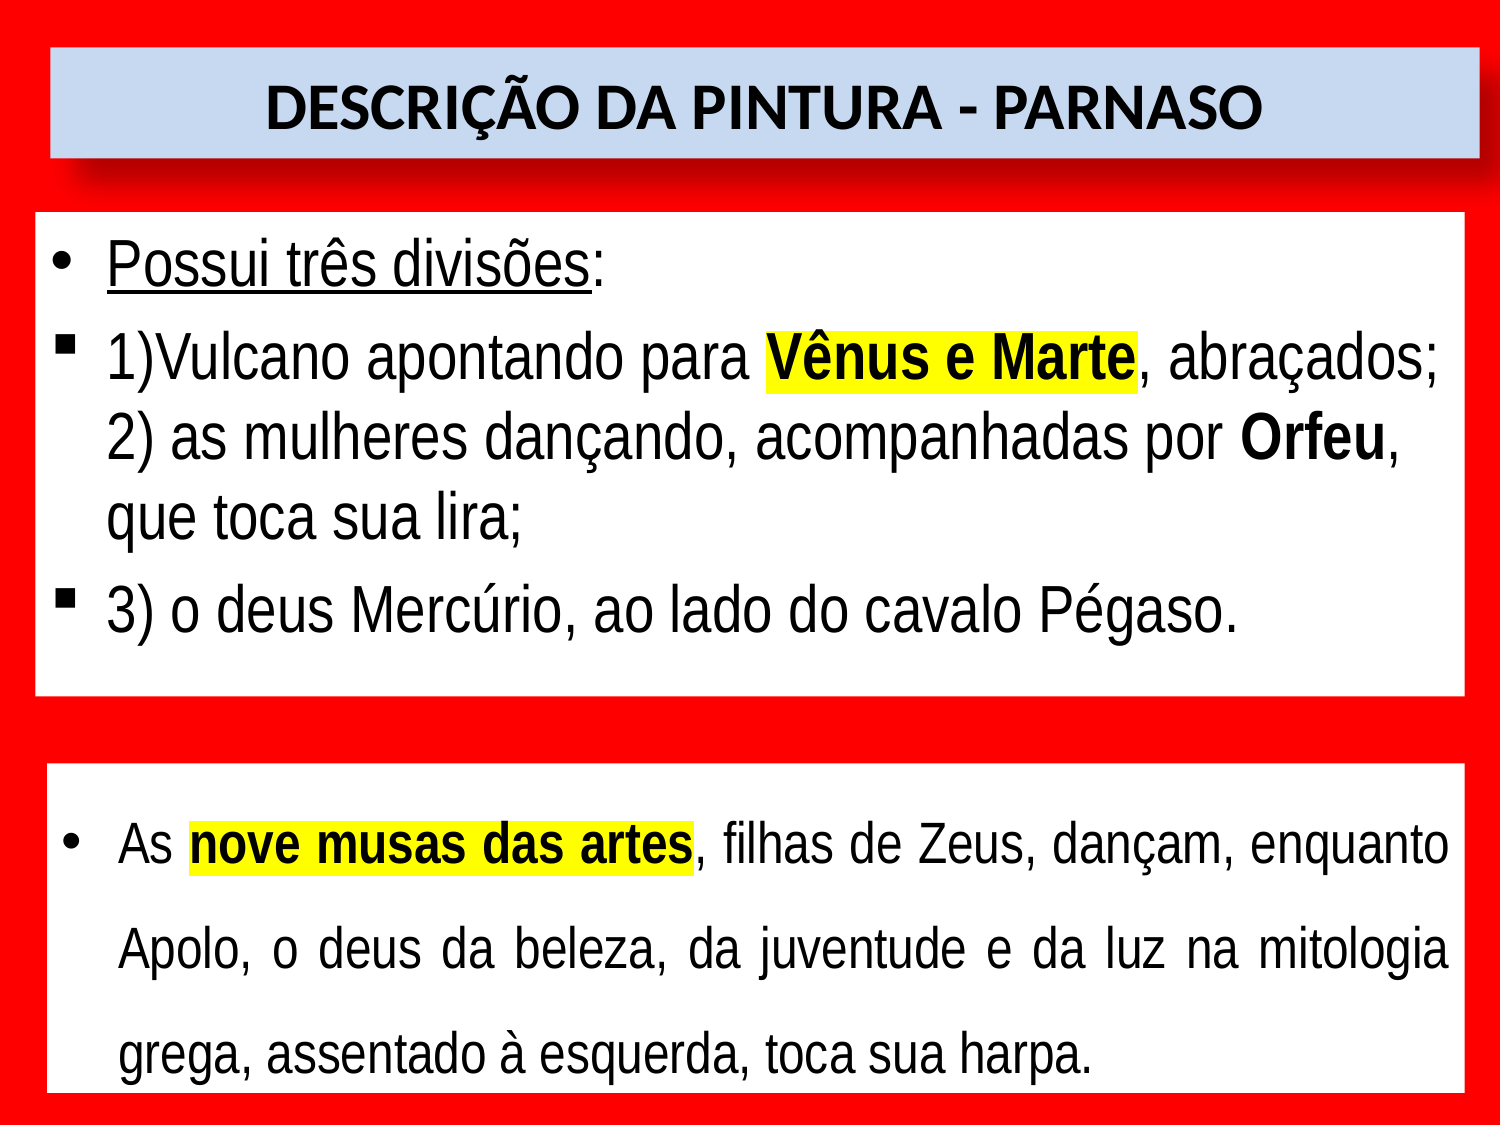

# DESCRIÇÃO DA PINTURA - PARNASO
Possui três divisões:
1)Vulcano apontando para Vênus e Marte, abraçados; 2) as mulheres dançando, acompanhadas por Orfeu, que toca sua lira;
3) o deus Mercúrio, ao lado do cavalo Pégaso.

As nove musas das artes, filhas de Zeus, dançam, enquanto Apolo, o deus da beleza, da juventude e da luz na mitologia grega, assentado à esquerda, toca sua harpa.